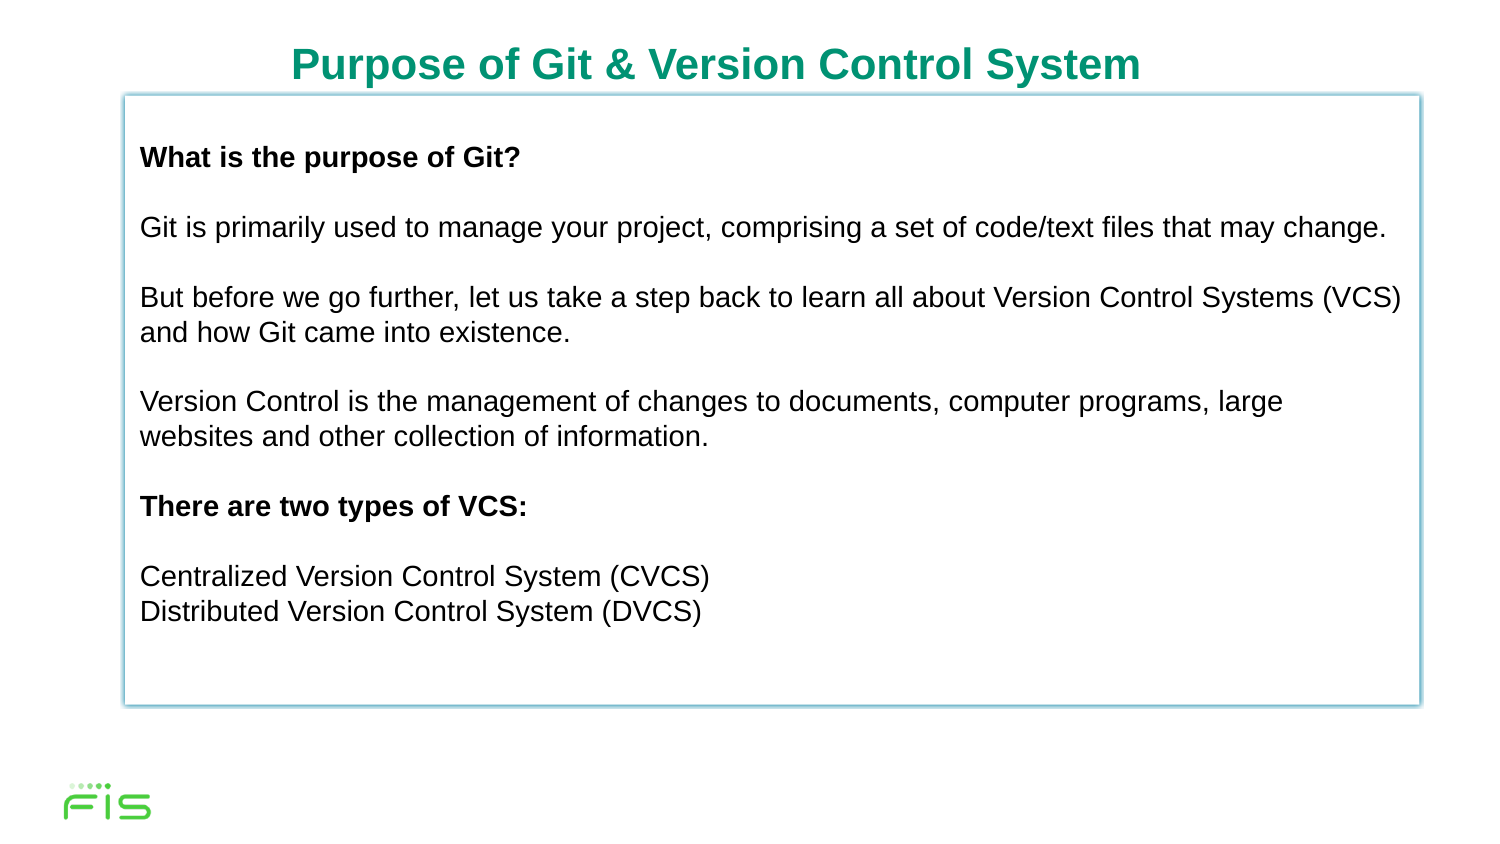

# Purpose of Git & Version Control System

What is the purpose of Git?

Git is primarily used to manage your project, comprising a set of code/text files that may change.

But before we go further, let us take a step back to learn all about Version Control Systems (VCS) and how Git came into existence.

Version Control is the management of changes to documents, computer programs, large websites and other collection of information.

There are two types of VCS:

Centralized Version Control System (CVCS)
Distributed Version Control System (DVCS)

4